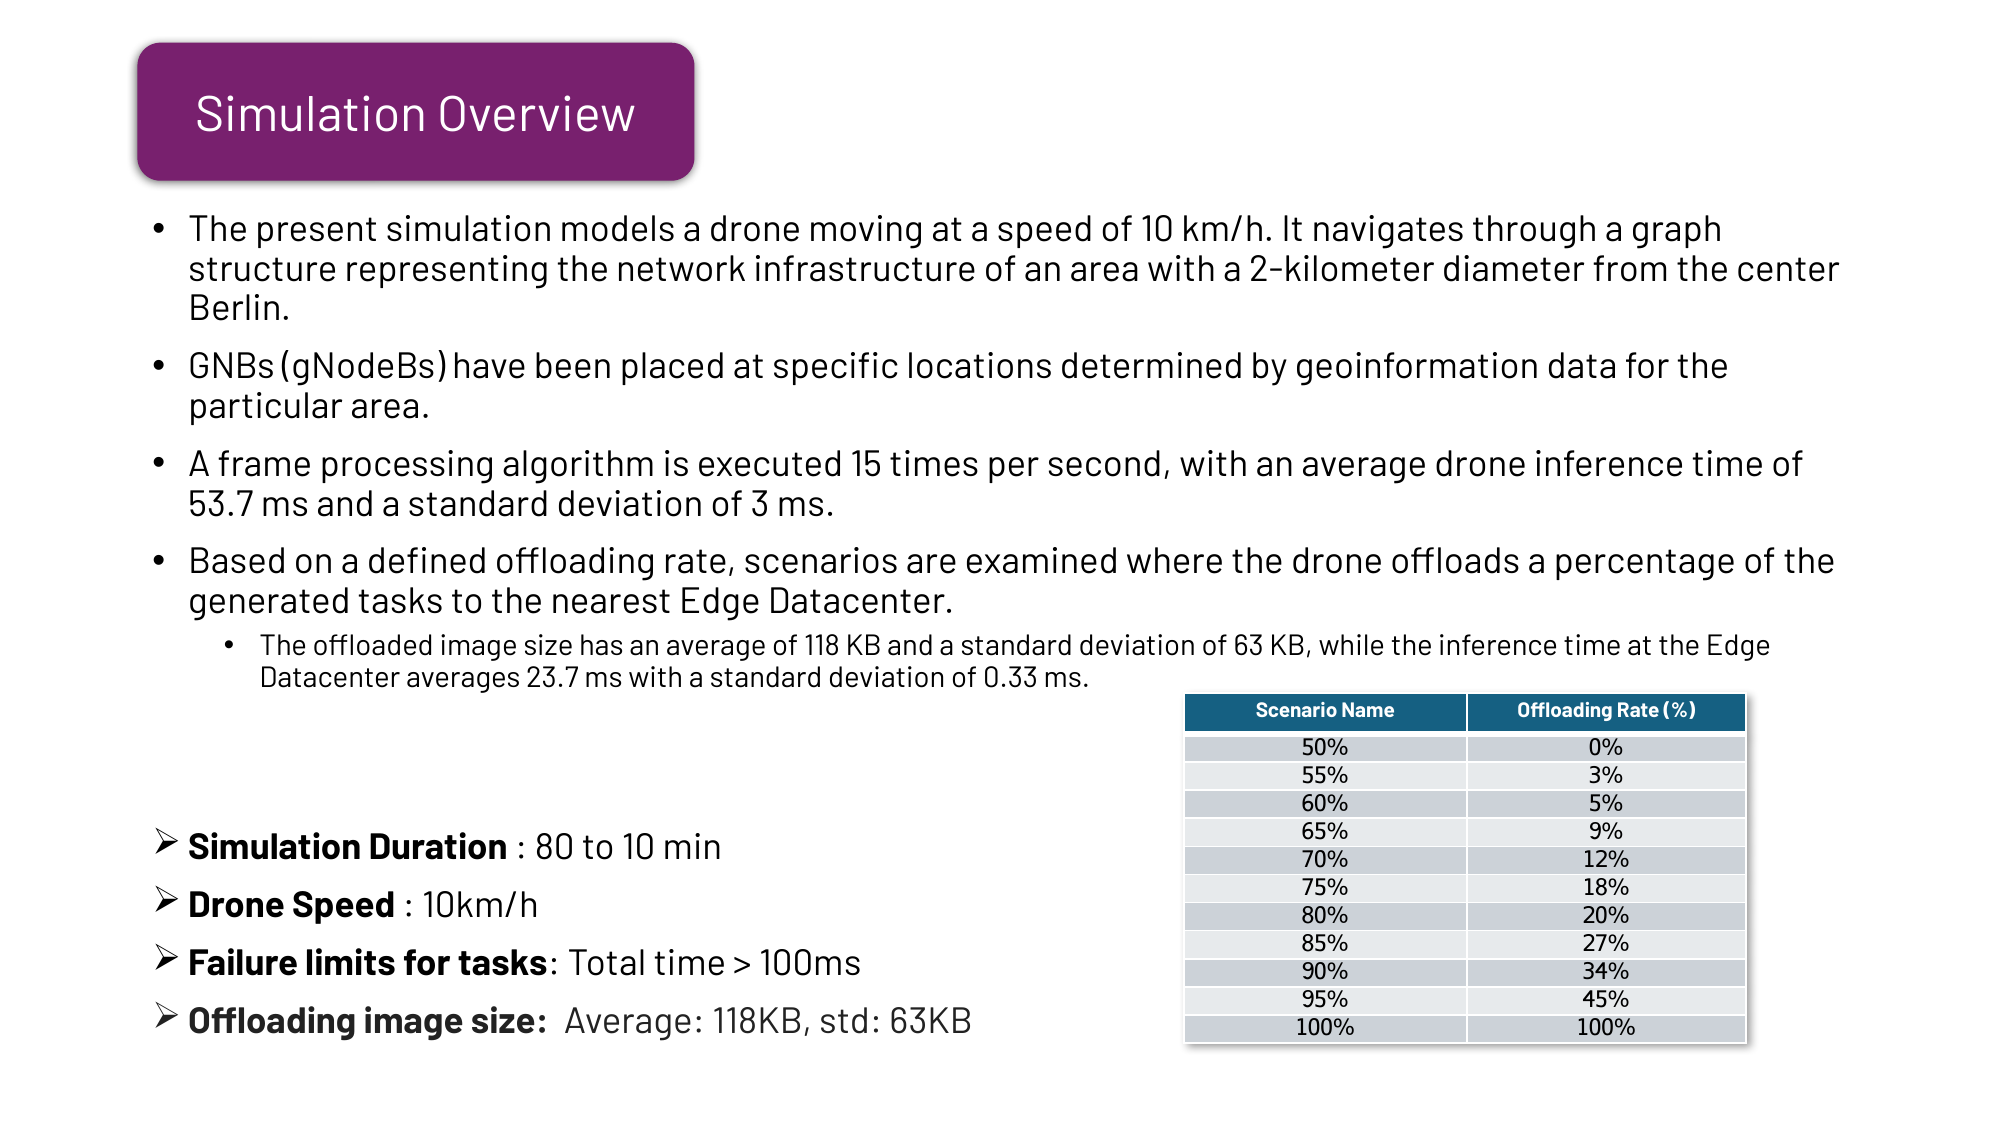

Simulation Overview
The present simulation models a drone moving at a speed of 10 km/h. It navigates through a graph structure representing the network infrastructure of an area with a 2-kilometer diameter from the center Berlin.
GNBs (gNodeBs) have been placed at specific locations determined by geoinformation data for the particular area.
A frame processing algorithm is executed 15 times per second, with an average drone inference time of 53.7 ms and a standard deviation of 3 ms.
Based on a defined offloading rate, scenarios are examined where the drone offloads a percentage of the generated tasks to the nearest Edge Datacenter.
The offloaded image size has an average of 118 KB and a standard deviation of 63 KB, while the inference time at the Edge Datacenter averages 23.7 ms with a standard deviation of 0.33 ms.

Simulation Duration : 80 to 10 min
Drone Speed : 10km/h
Failure limits for tasks: Total time > 100ms
Offloading image size:  Average: 118KB, std: 63KB

| Scenario Name | Offloading Rate (%) |
| --- | --- |
| 50% | 0% |
| 55% | 3% |
| 60% | 5% |
| 65% | 9% |
| 70% | 12% |
| 75% | 18% |
| 80% | 20% |
| 85% | 27% |
| 90% | 34% |
| 95% | 45% |
| 100% | 100% |